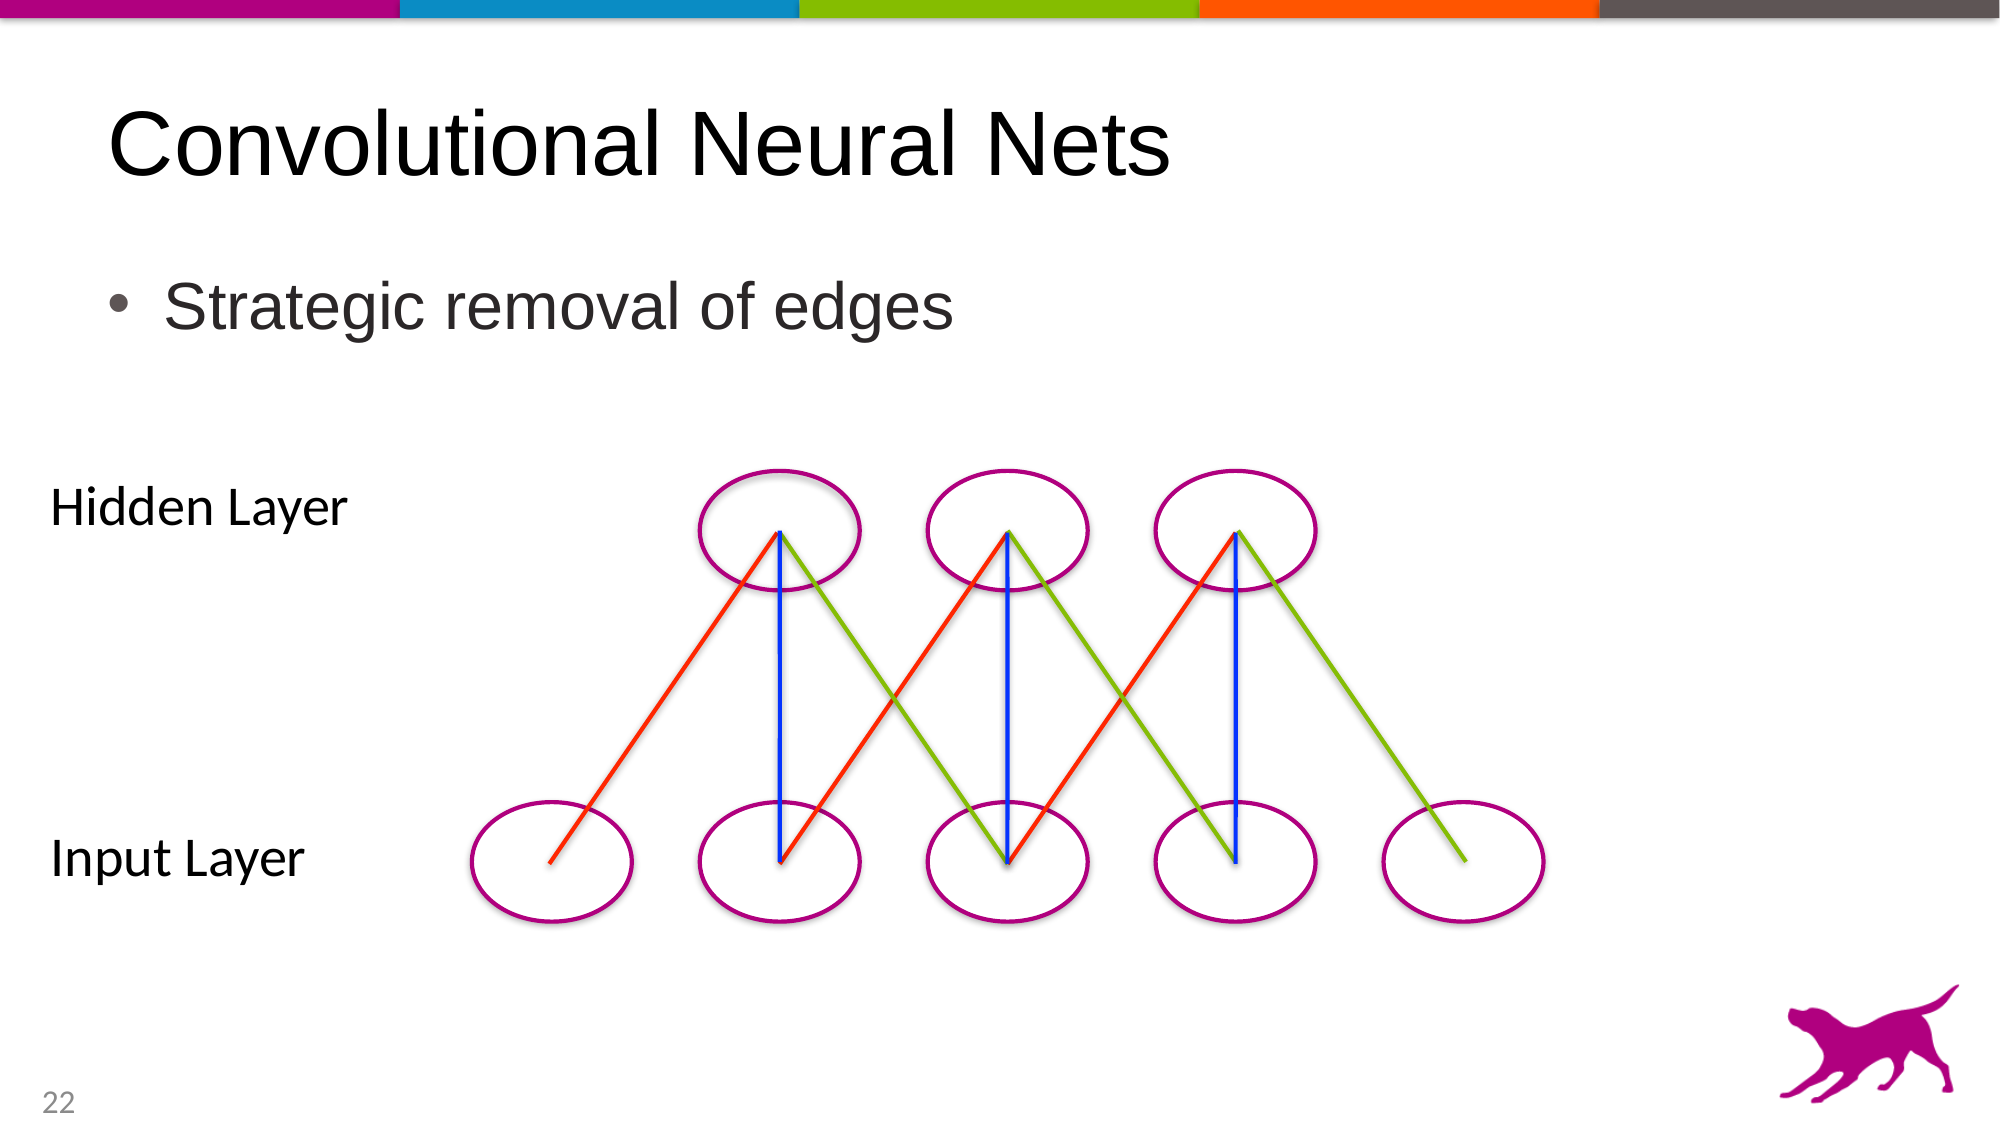

# Convolutional Neural Nets
Strategic removal of edges
Hidden Layer

Input Layer